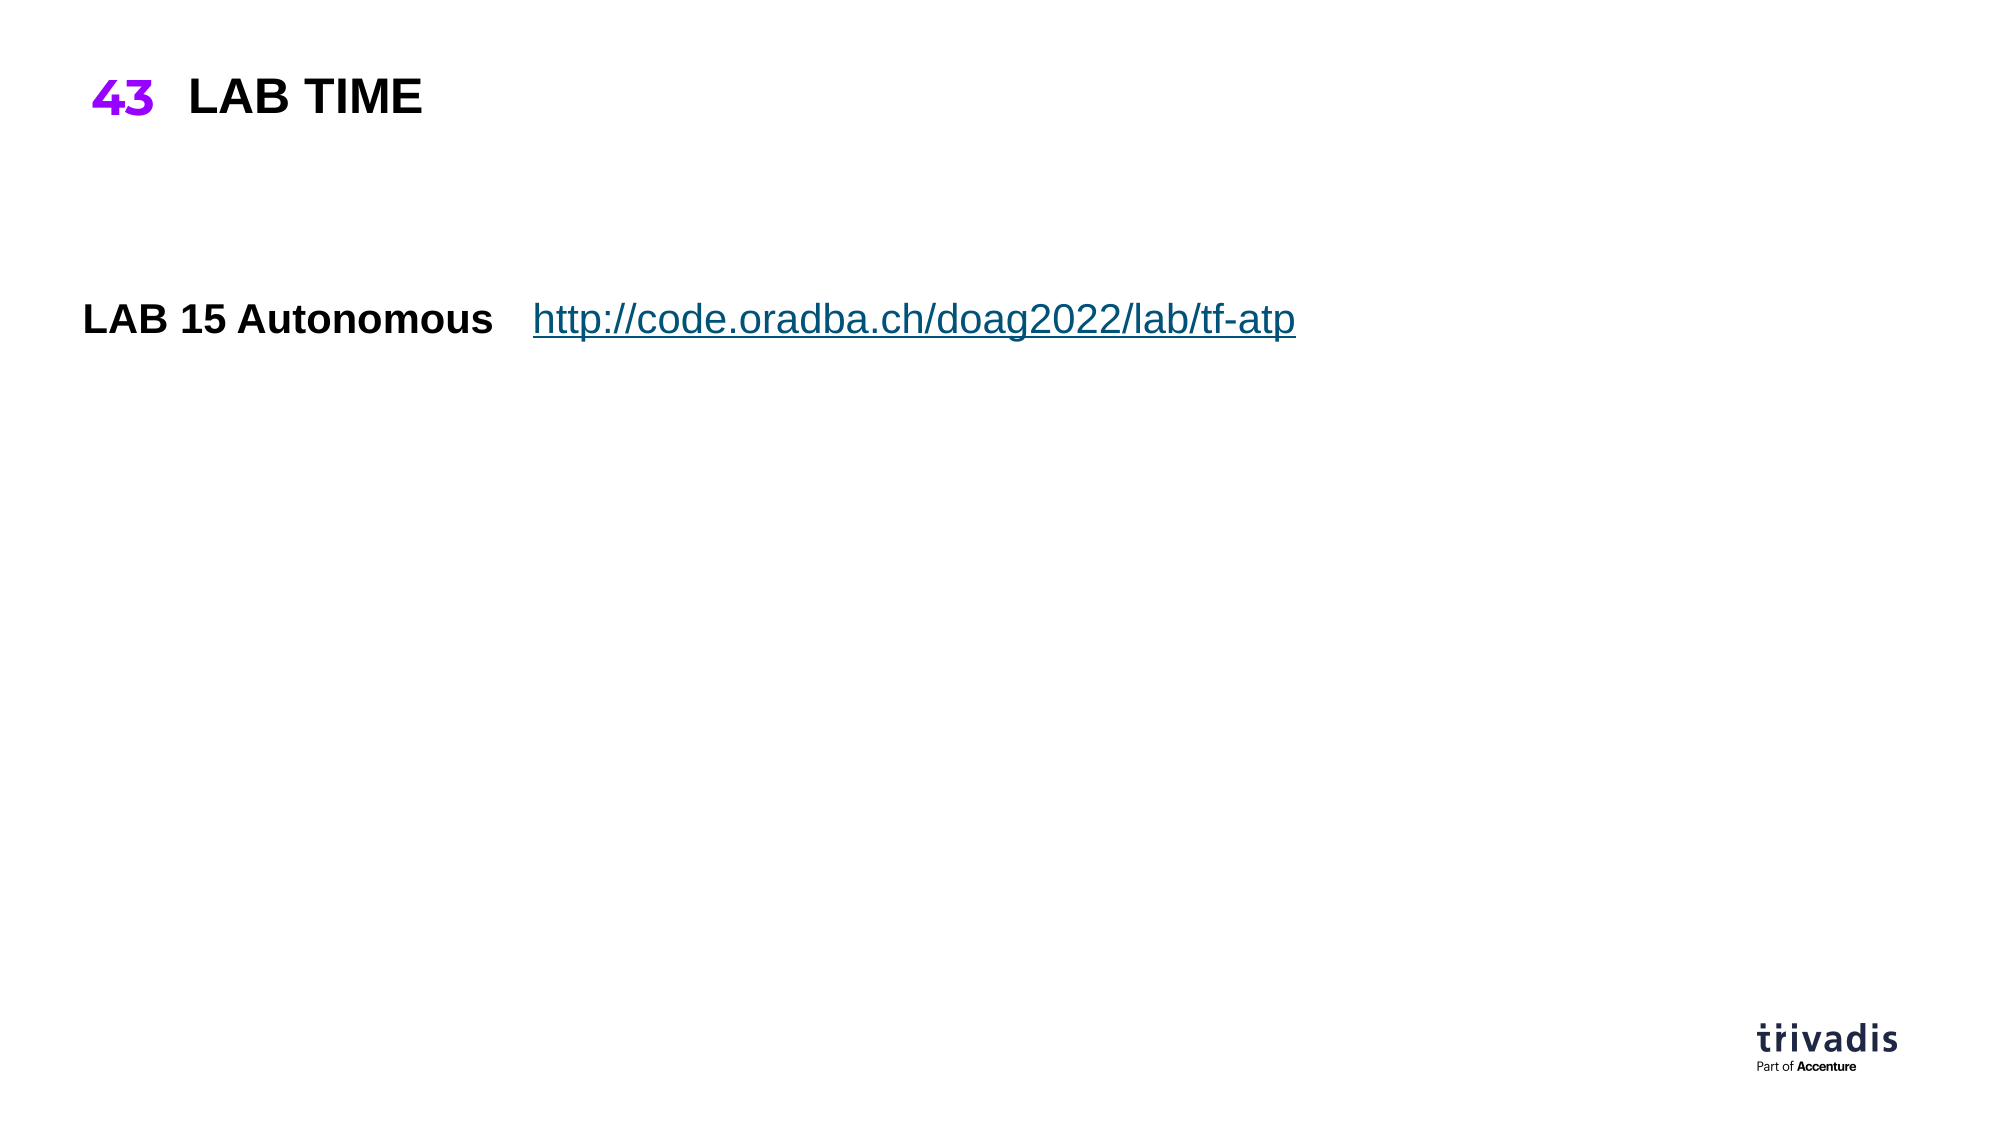

# Lab Time
LAB 15 Autonomous	http://code.oradba.ch/doag2022/lab/tf-atp